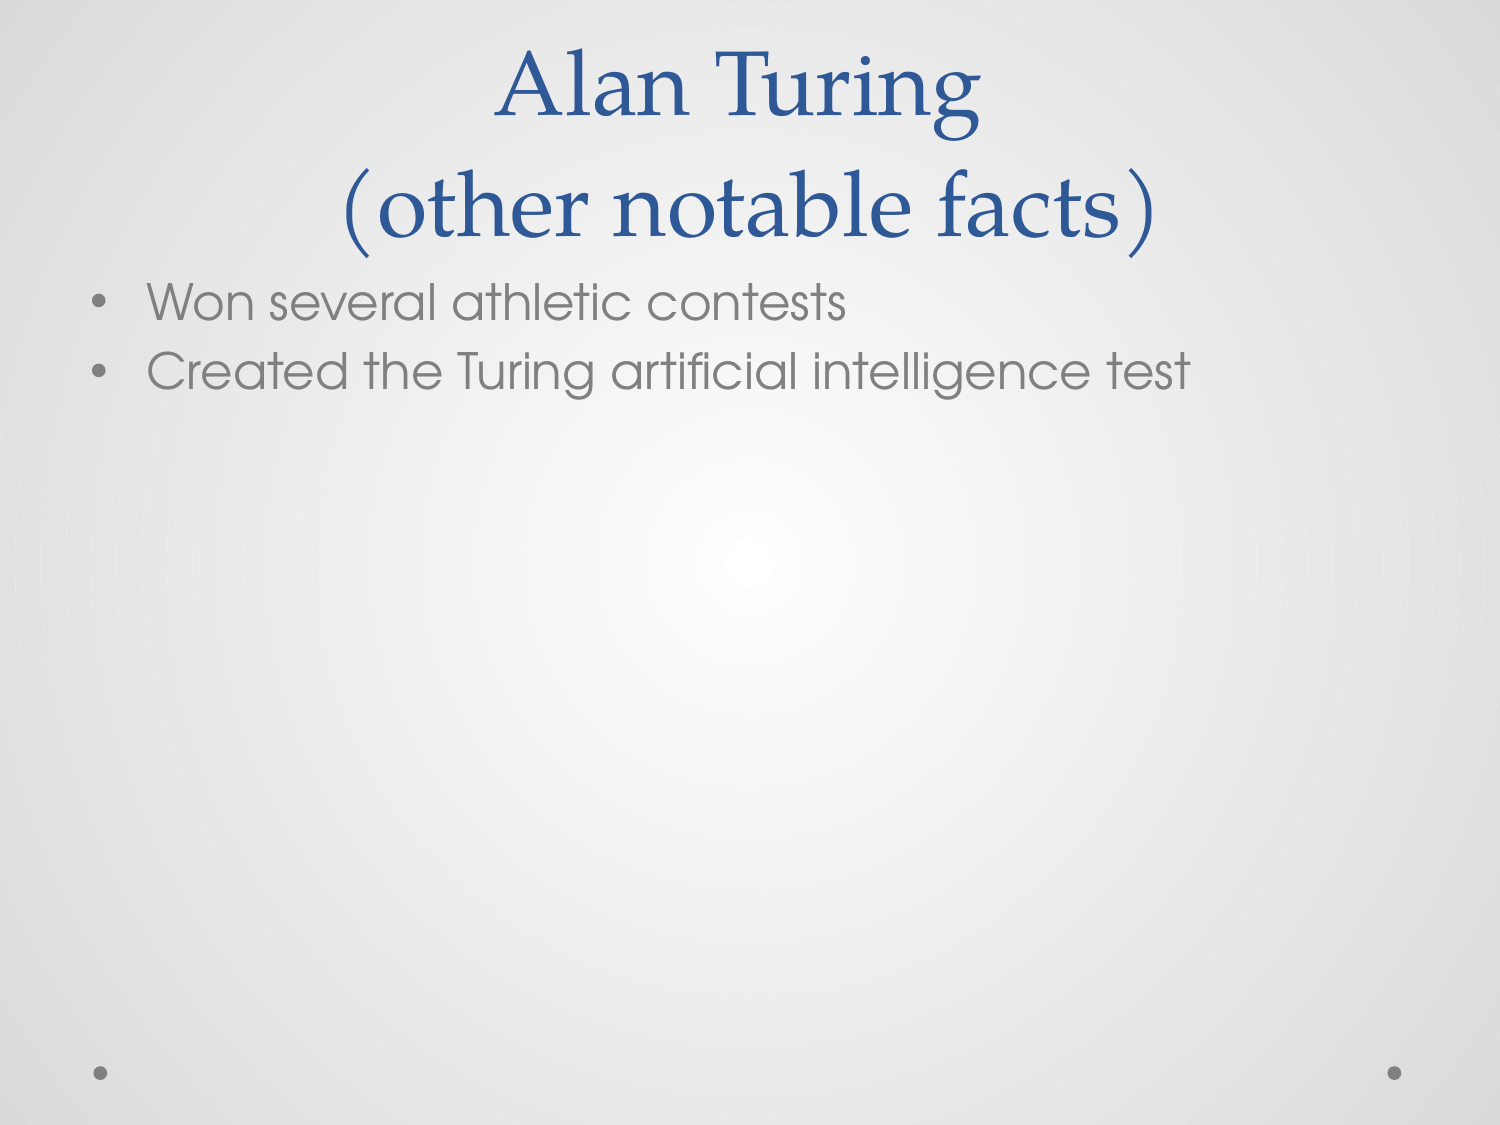

# Alan Turing (other notable facts)
Won several athletic contests
Created the Turing artificial intelligence test